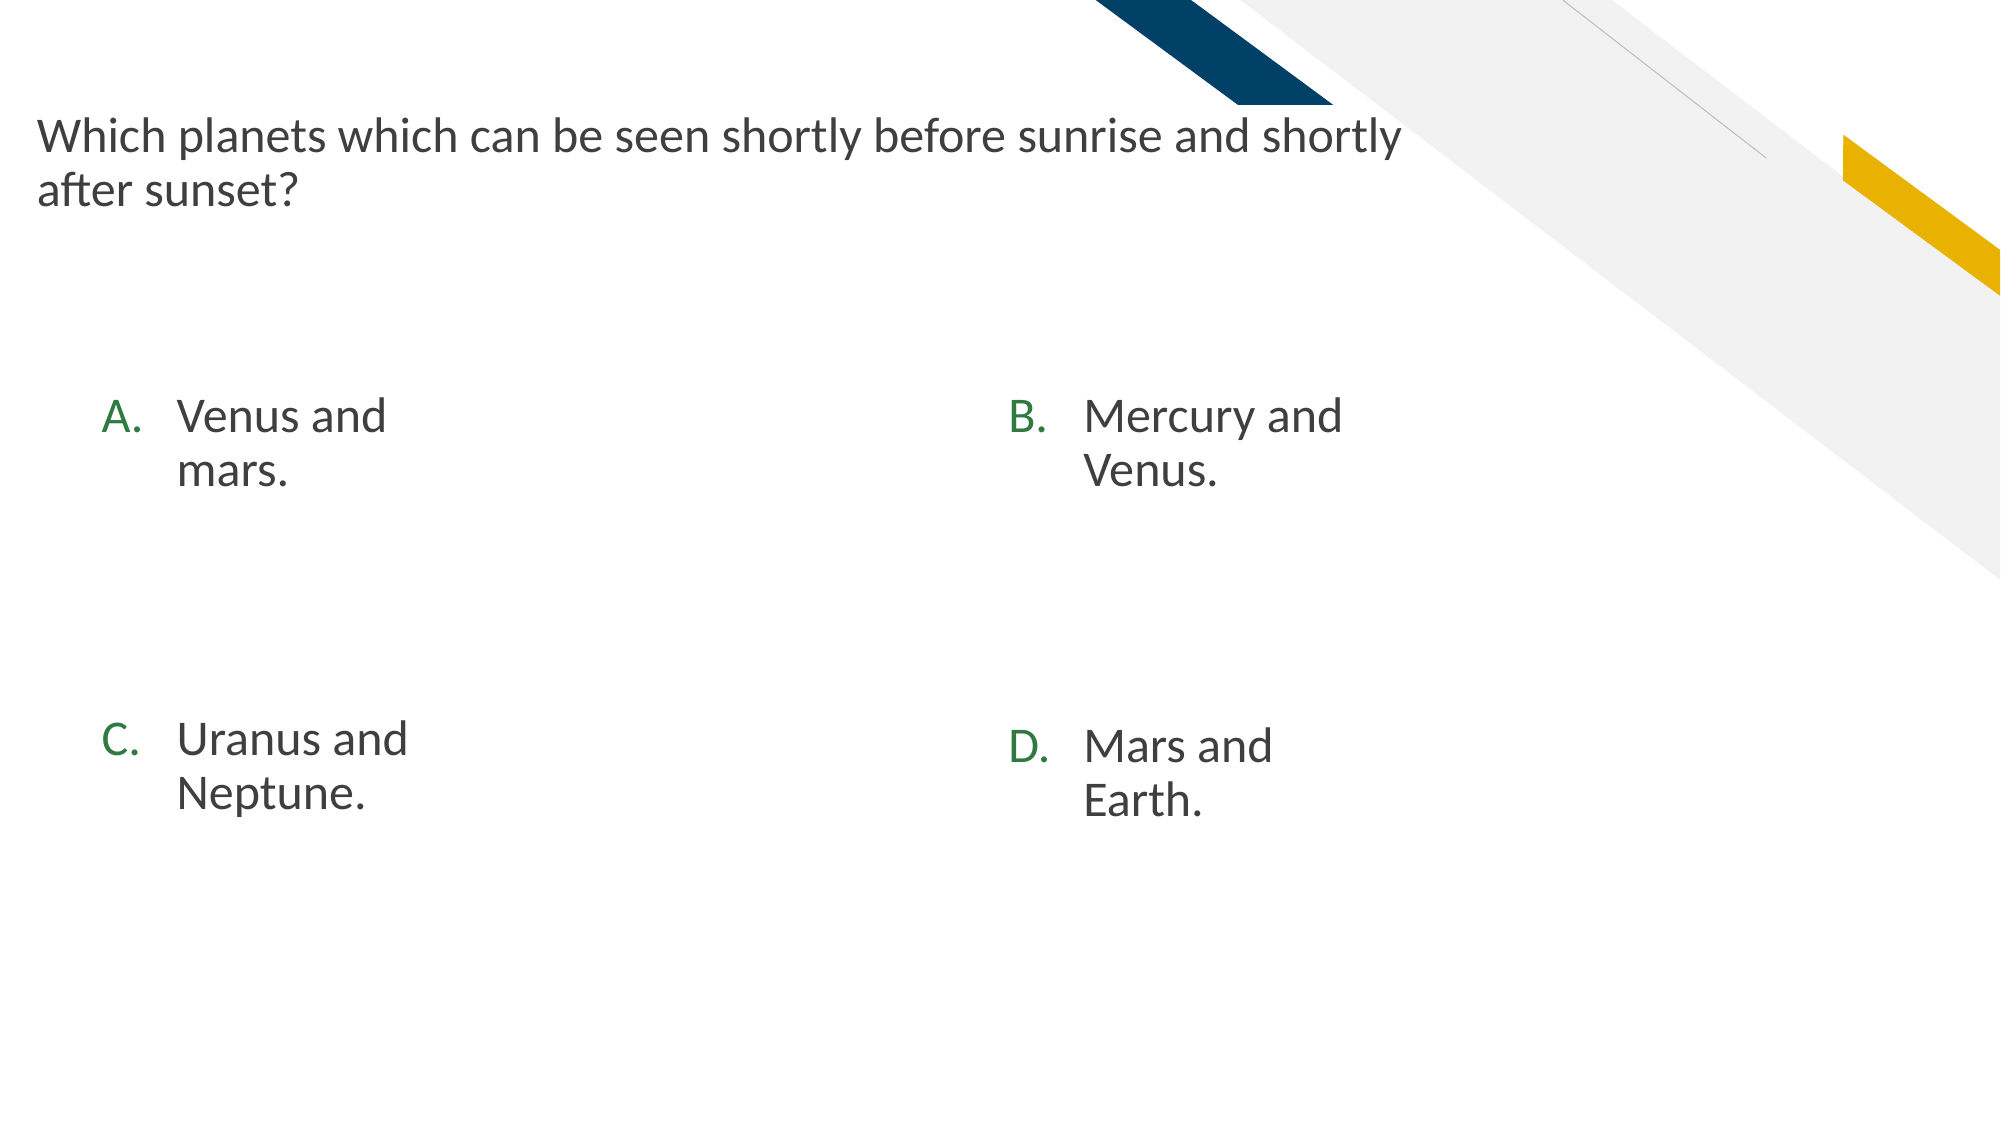

Which planets which can be seen shortly before sunrise and shortly after sunset?

Venus and mars.
Mercury and Venus.

Uranus and Neptune.

Mars and Earth.